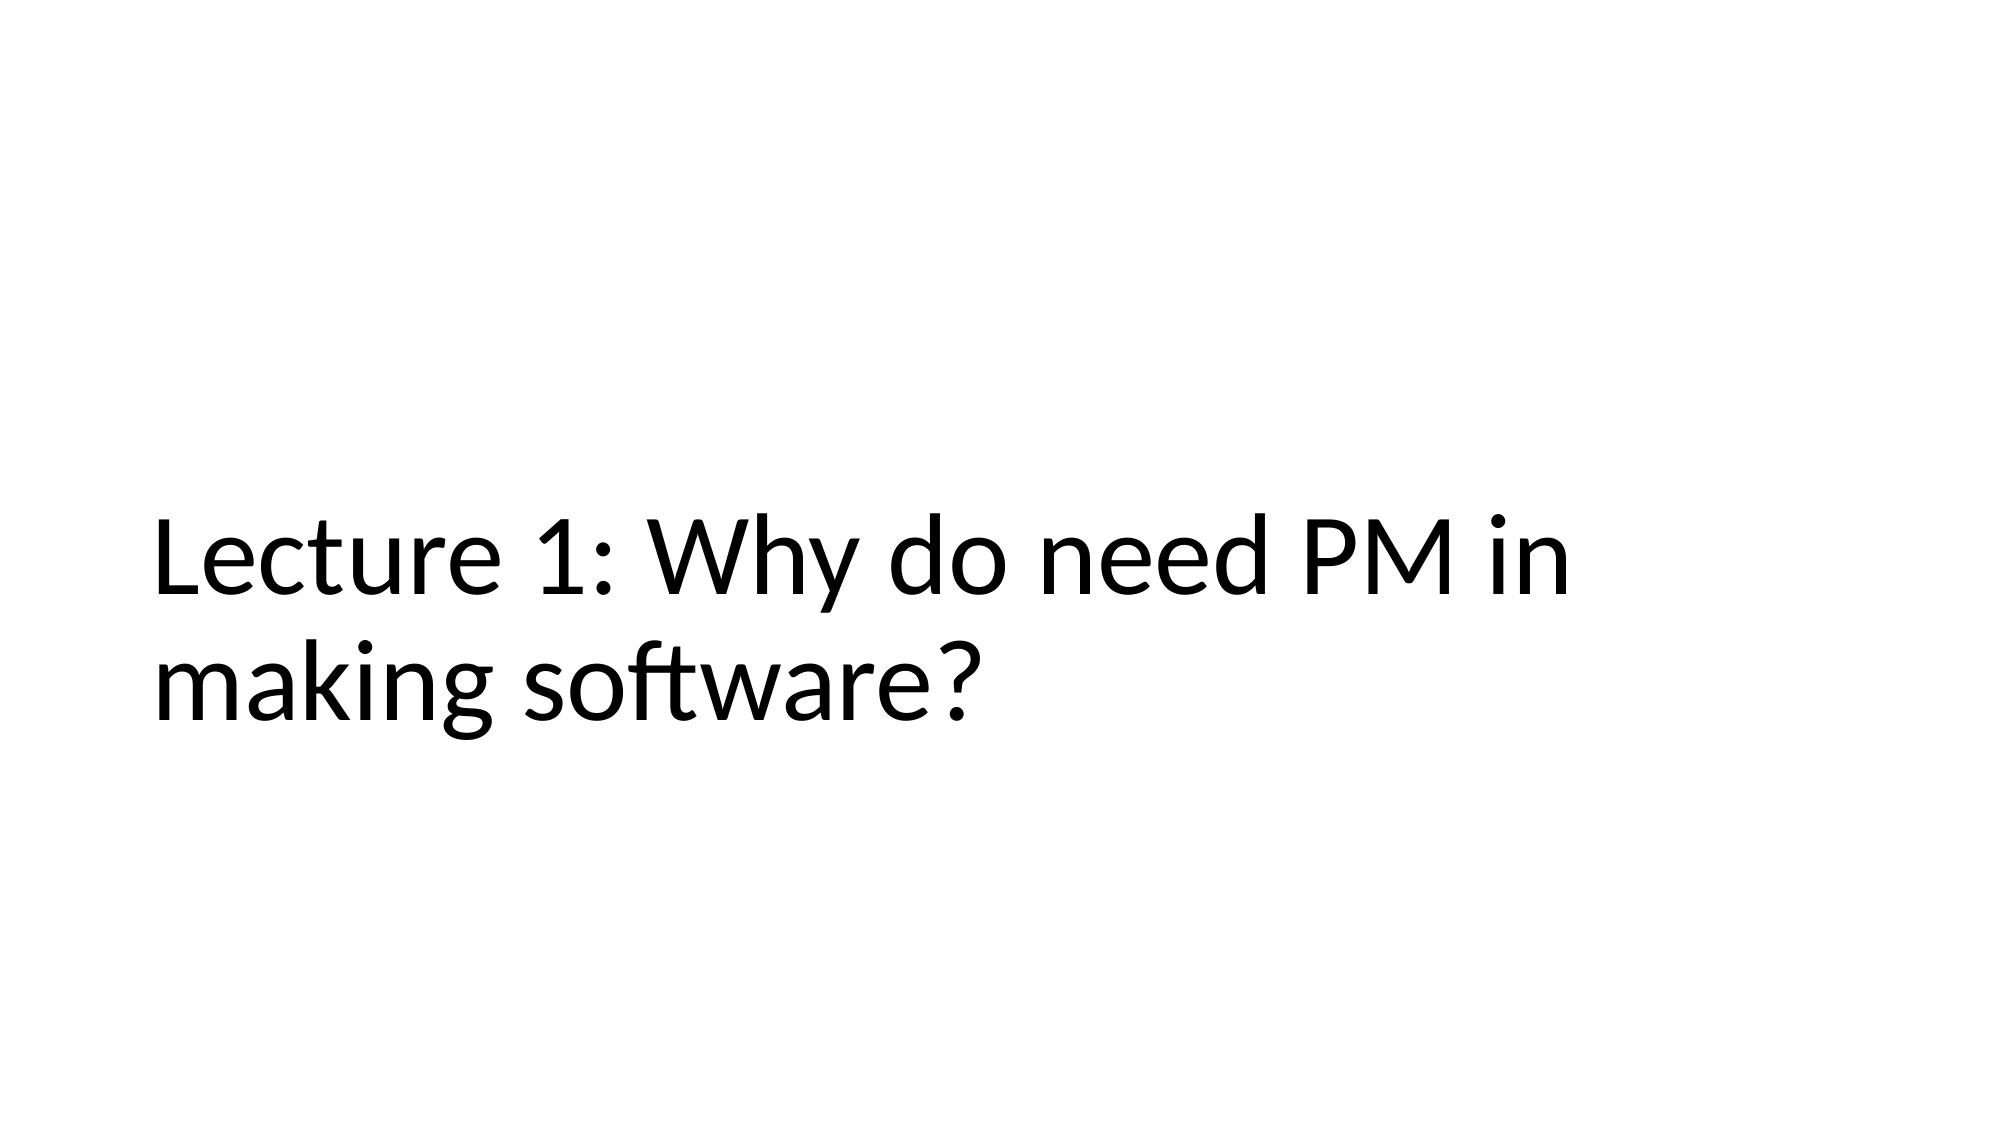

# Lecture 1: Why do need PM in making software?